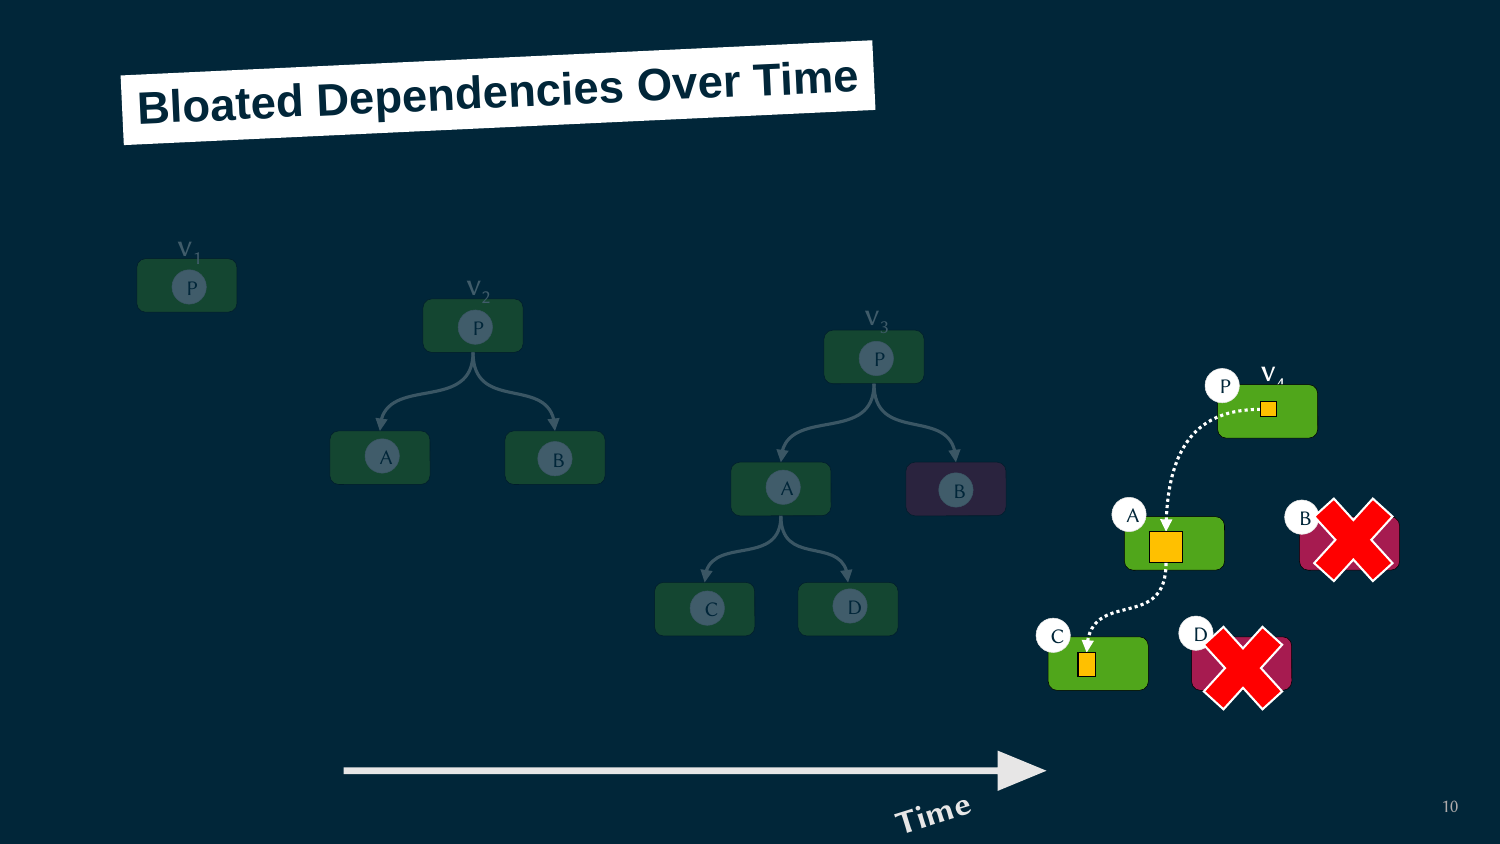

# Bloated Dependencies Over Time

v1

v2

v3

P

P
v4

P
P

A
B

A
B

A
B

D
C

D
C

Time

10